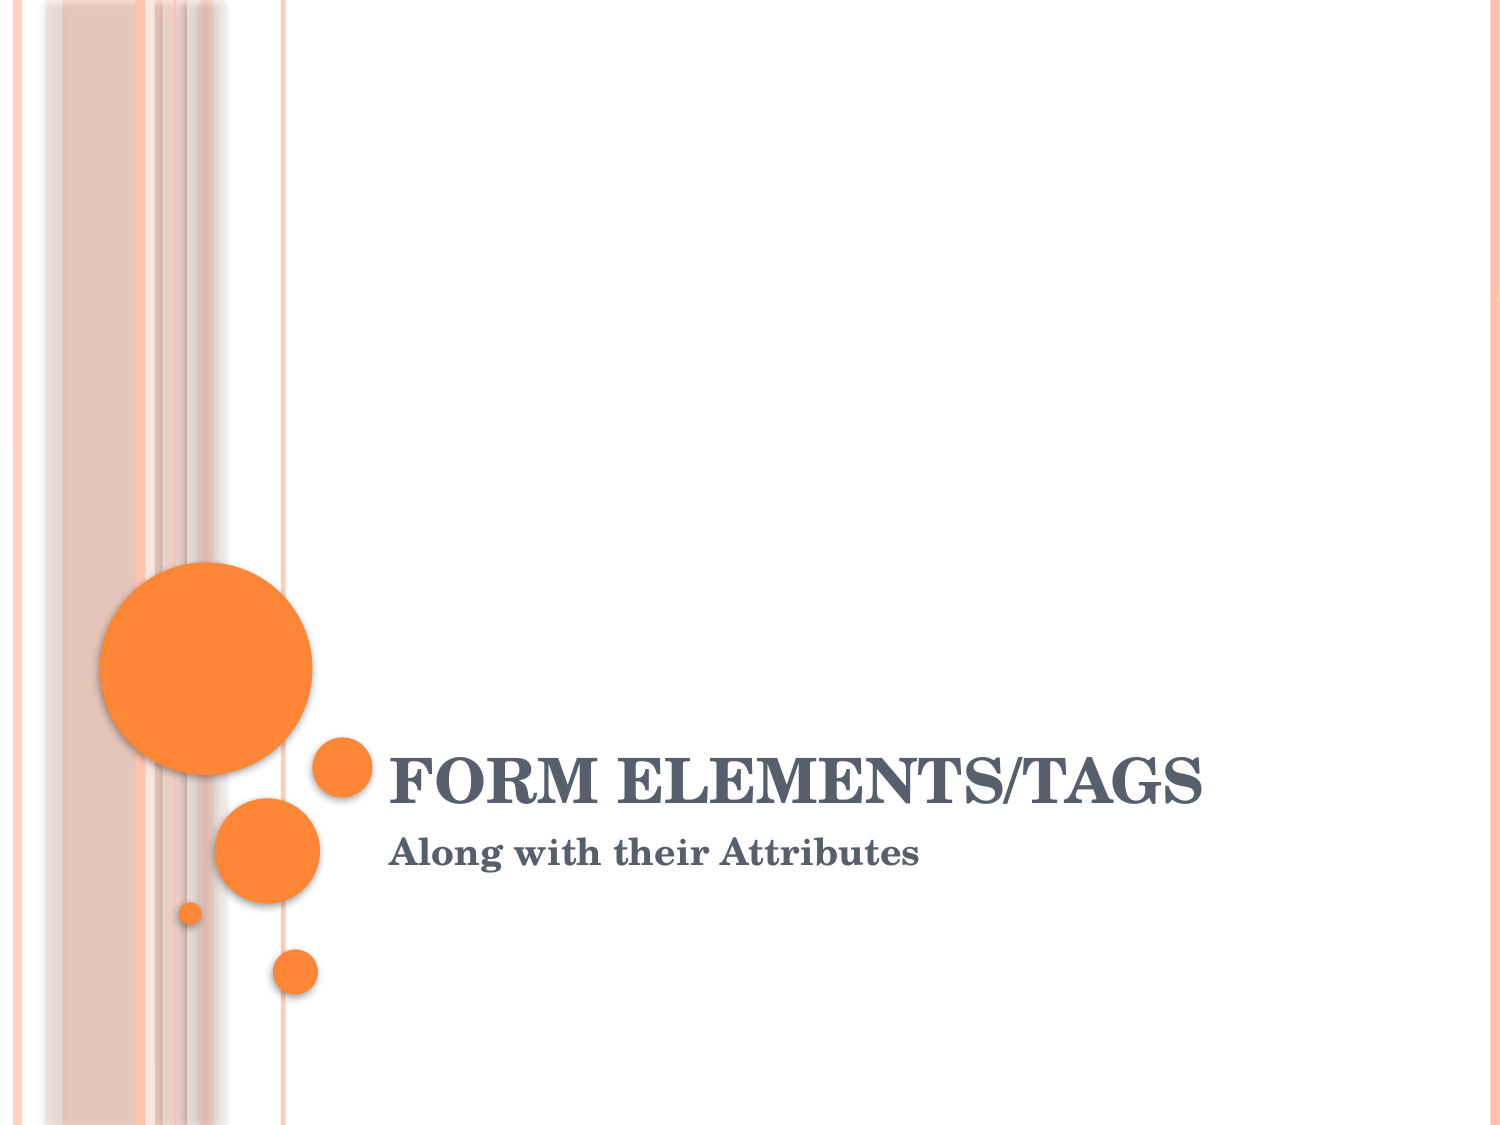

# Form Elements/Tags
Along with their Attributes